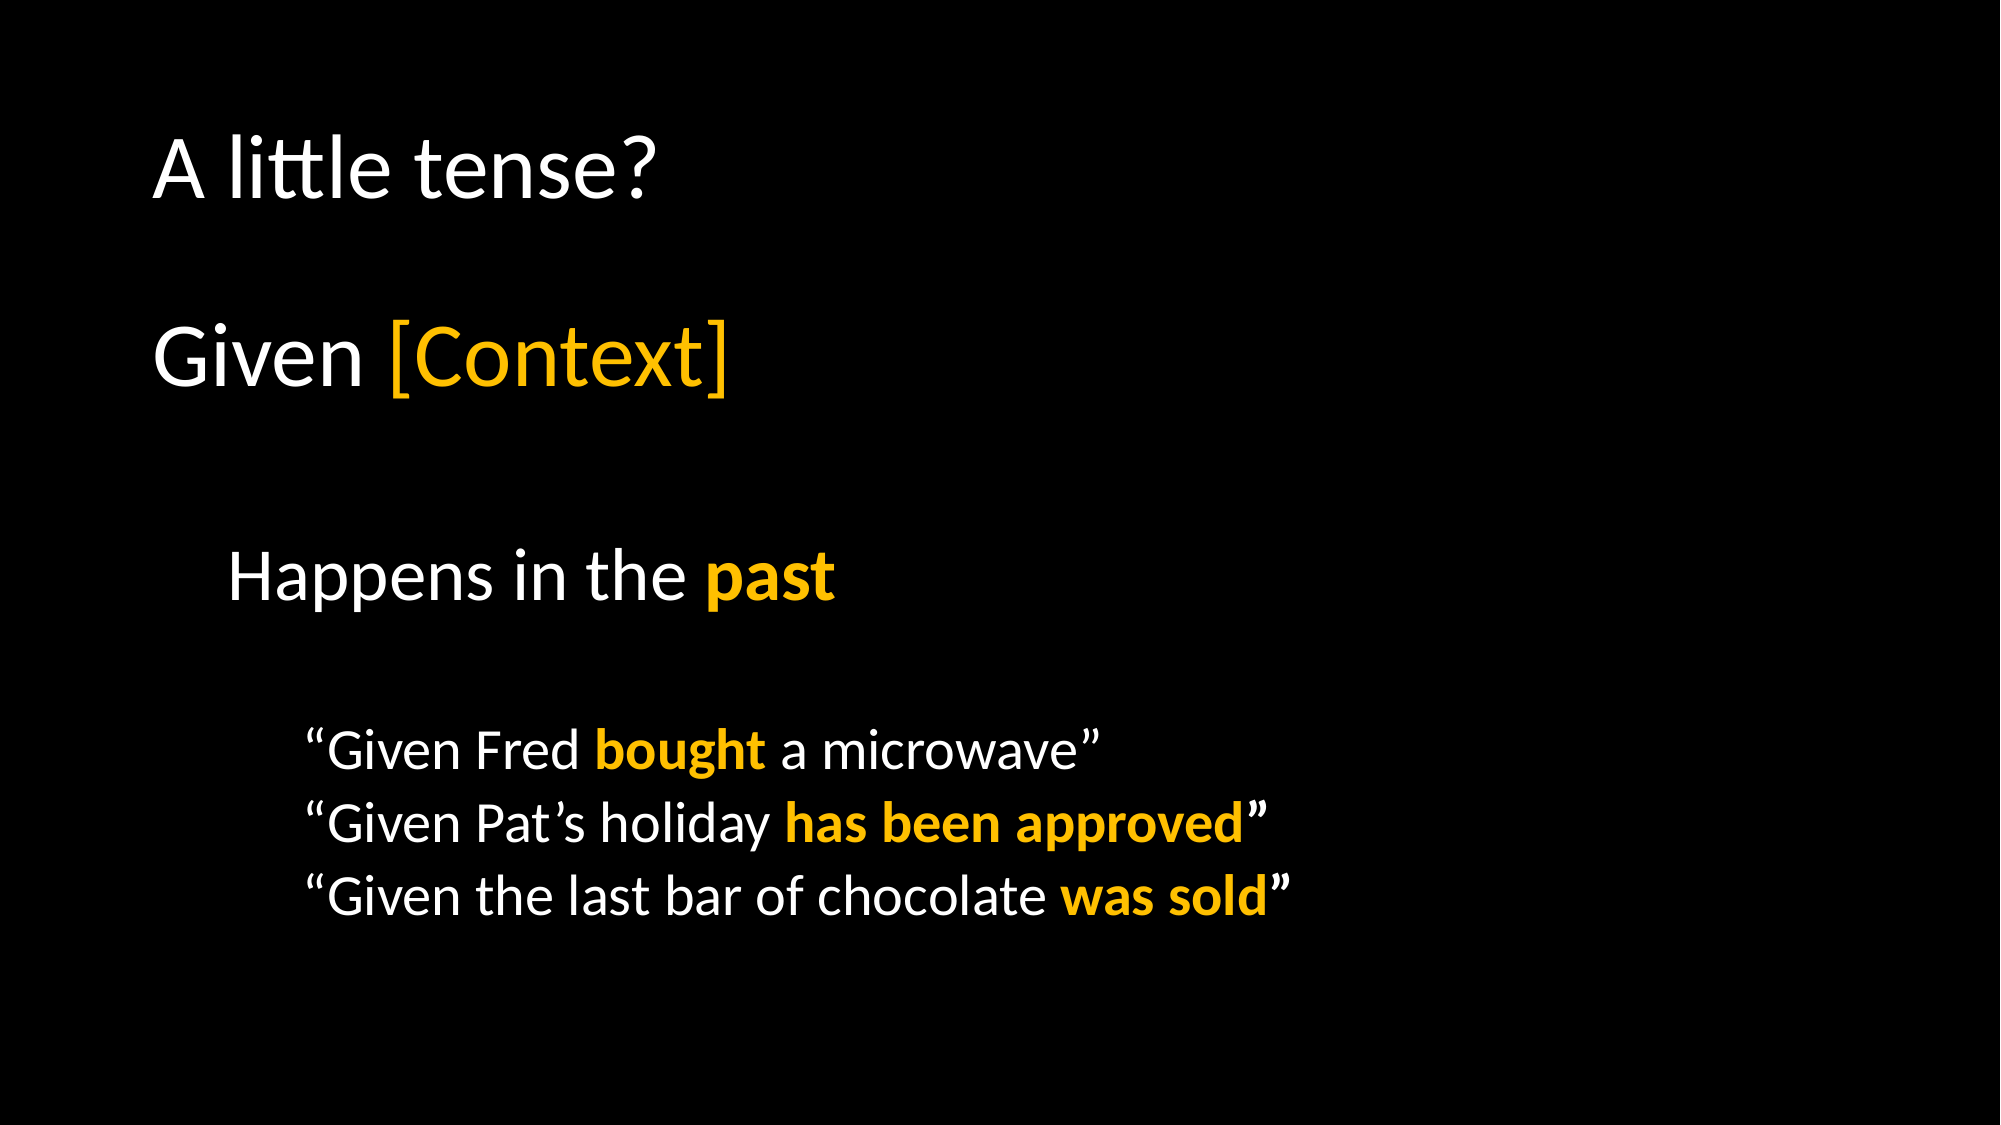

# A little tense?
Given [Context]

Happens in the past

“Given Fred bought a microwave”
“Given Pat’s holiday has been approved”
“Given the last bar of chocolate was sold”